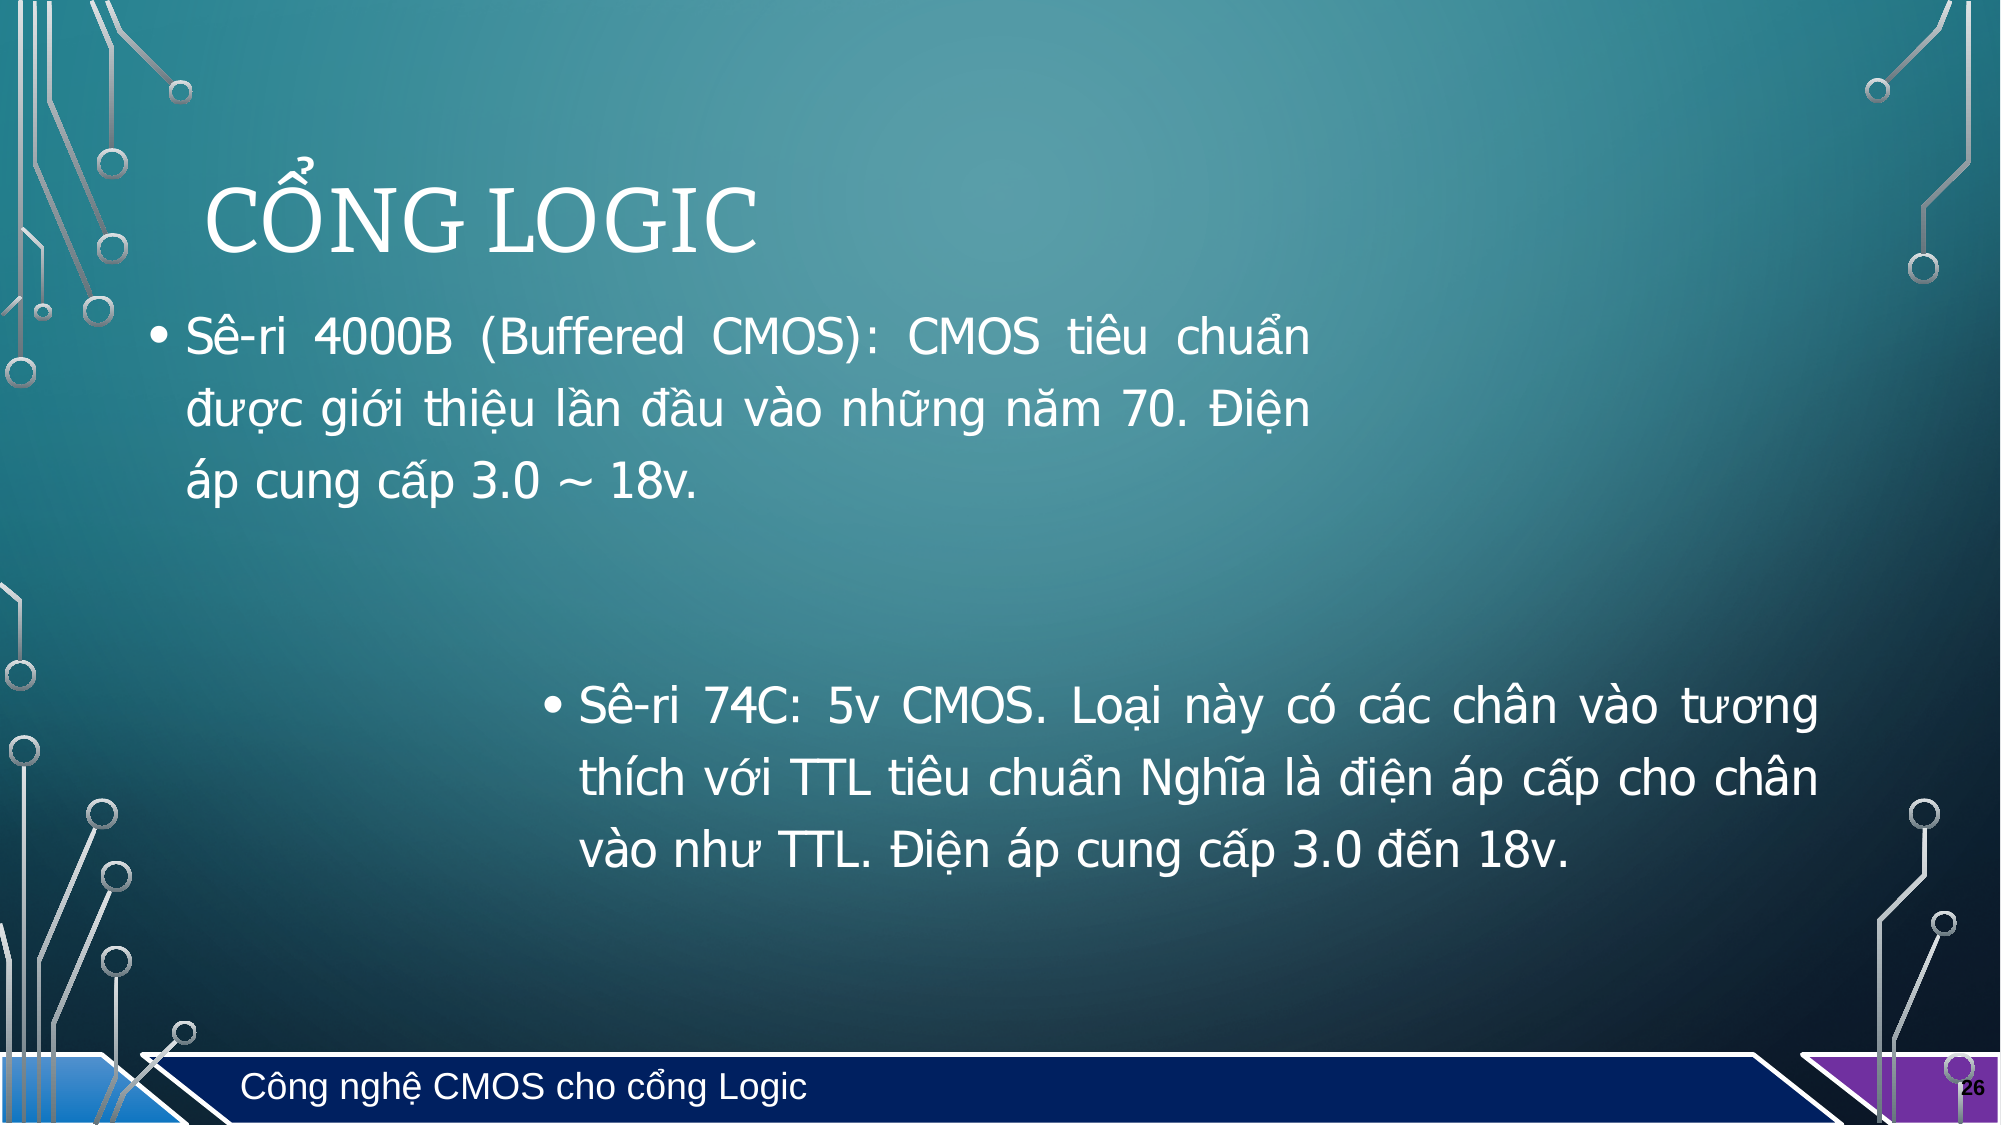

# CỔNG LOGIC
Sê-ri 4000B (Buffered CMOS): CMOS tiêu chuẩn được giới thiệu lần đầu vào những năm 70. Điện áp cung cấp 3.0 ~ 18v.
Sê-ri 74C: 5v CMOS. Loại này có các chân vào tương thích với TTL tiêu chuẩn Nghĩa là điện áp cấp cho chân vào như TTL. Điện áp cung cấp 3.0 đến 18v.
Công nghệ CMOS cho cổng Logic